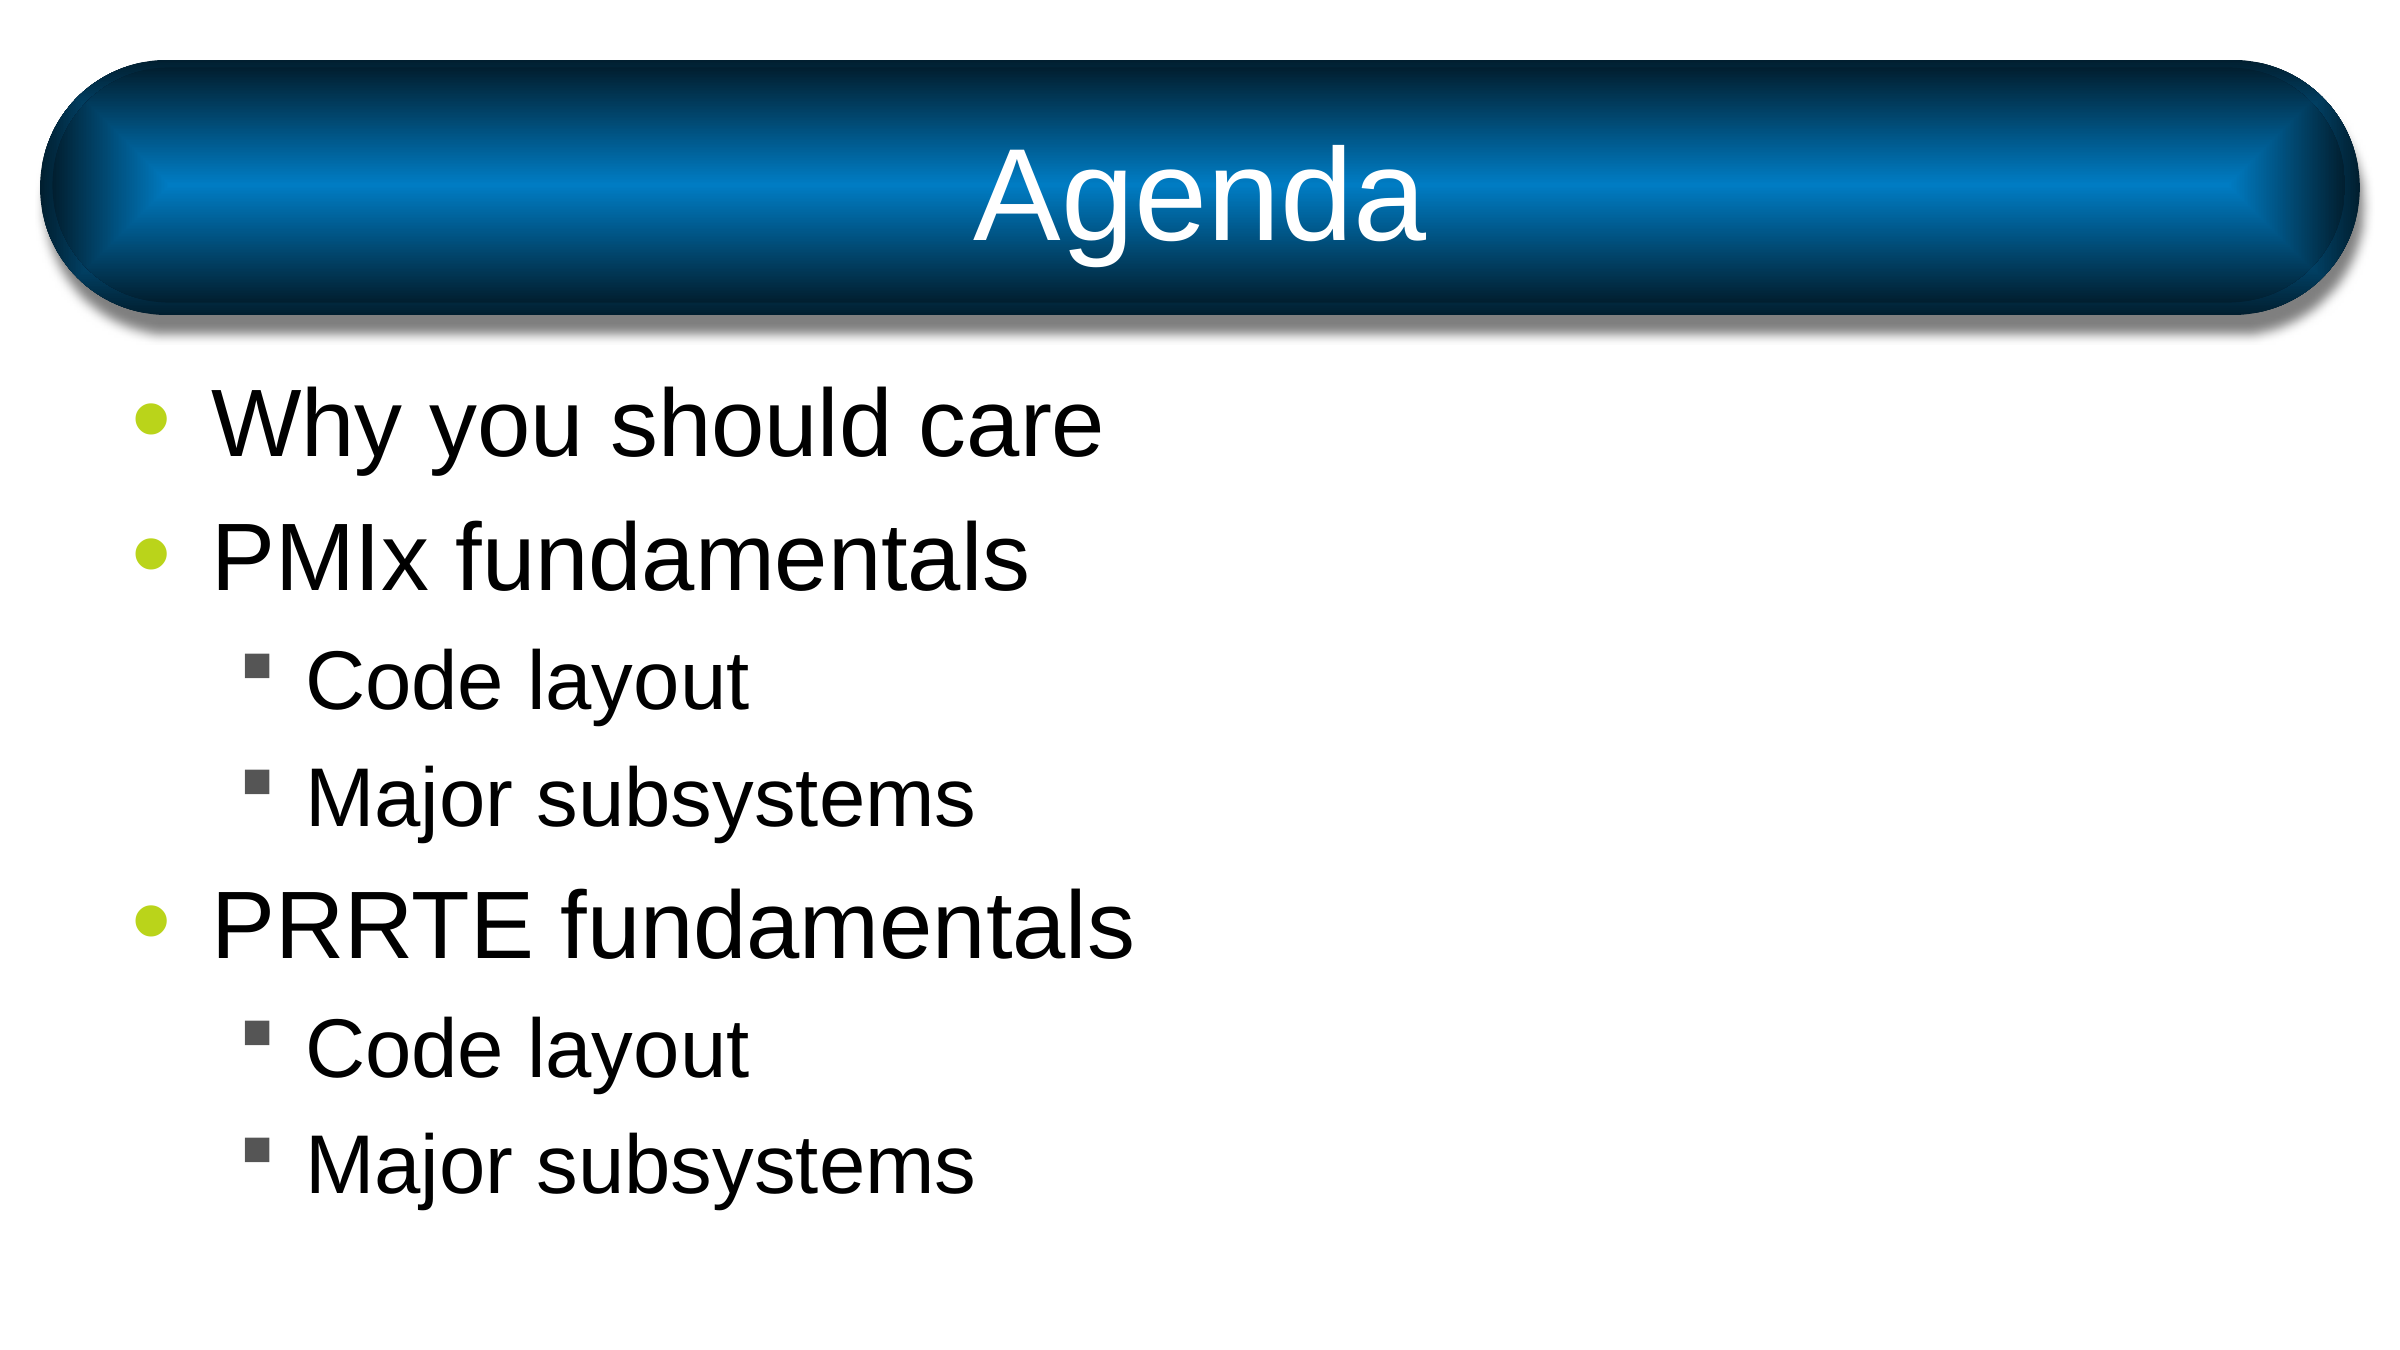

# Agenda
Why you should care
PMIx fundamentals
Code layout
Major subsystems
PRRTE fundamentals
Code layout
Major subsystems